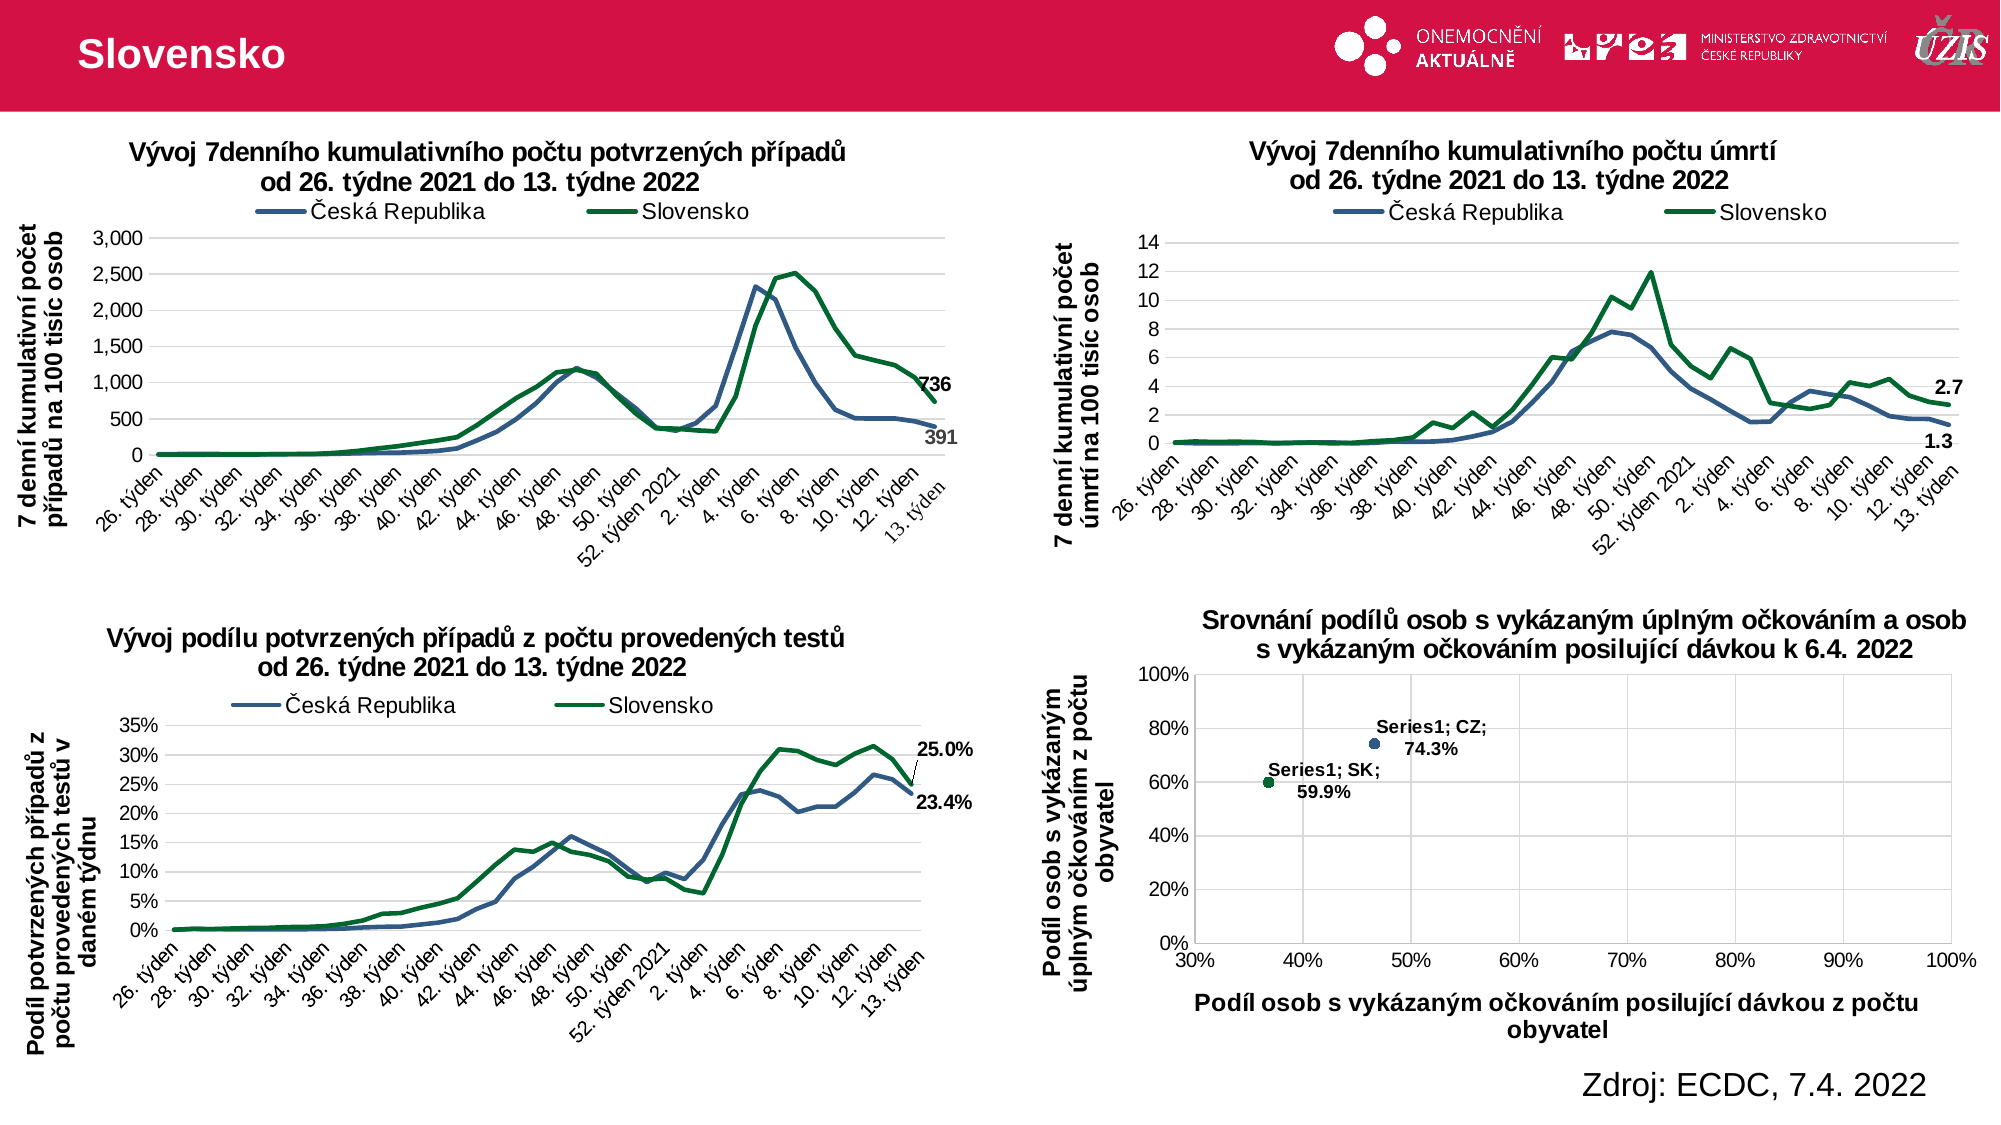

# Slovensko

### Chart: Vývoj 7denního kumulativního počtu úmrtí
od 26. týdne 2021 do 13. týdne 2022

| Category | Česká Republika | Slovensko |
|---|---|---|
| 26. týden | 0.06545763913558886 | 0.07328862360850097 |
| 27. týden | 0.02805327391525237 | 0.14657724721700194 |
| 28. týden | 0.02805327391525237 | 0.10993293541275144 |
| 29. týden | 0.02805327391525237 | 0.1282550913148767 |
| 30. týden | 0.037404365220336494 | 0.10993293541275144 |
| 31. týden | 0.037404365220336494 | 0.018322155902125242 |
| 32. týden | 0.04675545652542062 | 0.05496646770637572 |
| 33. týden | 0.0841598217457571 | 0.05496646770637572 |
| 34. týden | 0.07480873044067299 | 0.018322155902125242 |
| 35. týden | 0.018702182610168247 | 0.05496646770637572 |
| 36. týden | 0.05610654783050474 | 0.16489940311912718 |
| 37. týden | 0.14026636957626185 | 0.23818802672762815 |
| 38. týden | 0.1215641869660936 | 0.42140958574888054 |
| 39. týden | 0.14026636957626185 | 1.4657724721700194 |
| 40. týden | 0.2431283739321872 | 1.0810071982253893 |
| 41. týden | 0.4956078391694585 | 2.180336552352904 |
| 42. týden | 0.8135449435423188 | 1.1542958218338903 |
| 43. týden | 1.5335789740337964 | 2.345235955472031 |
| 44. týden | 2.8520828480506575 | 4.104162922076054 |
| 45. týden | 4.31085309164378 | 6.027989291799204 |
| 46. týden | 6.424199726592793 | 5.881412044582203 |
| 47. týden | 7.162935939694438 | 7.731949790696853 |
| 48. týden | 7.798810148440158 | 10.242085149288009 |
| 49. týden | 7.5837350484232235 | 9.4359102895945 |
| 50. týden | 6.704732465745317 | 11.964367804087782 |
| 51. týden | 5.040238213440342 | 6.907452775101216 |
| 52. týden 2021 | 3.8339474350844904 | 5.405035991126946 |
| 1. týden 2022 | 3.0858601306777604 | 4.562216819629185 |
| 2. týden | 2.272315187135442 | 6.650942592471463 |
| 3. týden | 1.4961746088134598 | 5.918056356386454 |
| 4. týden | 1.5335789740337964 | 2.8399341648294123 |
| 5. týden | 2.8614339393557415 | 2.6200682940039095 |
| 6. týden | 3.67497888289806 | 2.4185245790805316 |
| 7. týden | 3.431850508965873 | 2.6933569176124106 |
| 8. týden | 3.2448286828641906 | 4.269062325195181 |
| 9. týden | 2.6276566567286386 | 4.012552142565428 |
| 10. týden | 1.9169737175422452 | 4.507250351922809 |
| 11. týden | 1.7299518914405627 | 3.352954530088919 |
| 12. týden | 1.7206008001354784 | 2.9132227884379134 |
| 13. týden | 1.3091527827117773 | 2.7116790735145355 |

### Chart: Vývoj 7denního kumulativního počtu potvrzených případů
od 26. týdne 2021 do 13. týdne 2022

| Category | Česká Republika | Slovensko |
|---|---|---|
| 26. týden | 9.510059857270553 | 4.19577370158668 |
| 27. týden | 12.736186357524575 | 4.287384481097306 |
| 28. týden | 15.064608092490522 | 3.9392635189569267 |
| 29. týden | 12.652026535778818 | 5.826445576875827 |
| 30. týden | 11.13714974435519 | 7.6586611670883515 |
| 31. týden | 11.249362840016198 | 7.731949790696853 |
| 32. týden | 11.99745014442293 | 10.406984552407136 |
| 33. týden | 12.175120879219527 | 12.40409954573879 |
| 34. týden | 12.343440522711042 | 15.042489995644823 |
| 35. týden | 16.429867423032803 | 31.33088659263416 |
| 36. týden | 24.38764612365939 | 56.24901861952449 |
| 37. týden | 28.707850306608258 | 90.23661781796682 |
| 38. týden | 30.587419658930166 | 120.21166487384372 |
| 39. týden | 42.126666329403974 | 160.53873001442136 |
| 40. týden | 56.031739100064065 | 200.5543185046629 |
| 41. týden | 90.01360490273977 | 246.3413861040739 |
| 42. týden | 201.44120889412218 | 411.6438766530478 |
| 43. týden | 321.7710518079447 | 601.7545662934994 |
| 44. týden | 500.72288611333954 | 790.7659265798234 |
| 45. týden | 720.3800208697656 | 941.9053906164545 |
| 46. týden | 1005.0739956530517 | 1141.8550779763473 |
| 47. týden | 1202.849576755581 | 1176.4656304754617 |
| 48. týden | 1069.9986225842508 | 1123.2764118915923 |
| 49. týden | 852.9130379367228 | 824.8634587136783 |
| 50. týden | 639.8577736416862 | 569.3243503467376 |
| 51. týden | 380.1779680995001 | 367.2676150581005 |
| 52. týden 2021 | 335.5358582090285 | 364.04291561932644 |
| 1. týden 2022 | 439.2394607824114 | 340.8470662472359 |
| 2. týden | 679.5438051404632 | 327.19706010015256 |
| 3. týden | 1493.098099774087 | 809.4178812881868 |
| 4. týden | 2329.020204809472 | 1789.011946595313 |
| 5. týden | 2147.4033094821284 | 2441.262374555069 |
| 6. týden | 1491.0315085956634 | 2515.375495179166 |
| 7. týden | 996.4709916523743 | 2262.419810794425 |
| 8. týden | 626.1023183319074 | 1752.2943461674538 |
| 9. týden | 507.1938412964577 | 1375.5908208197588 |
| 10. týden | 503.3879471352885 | 1307.3224679284403 |
| 11. týden | 505.13660120933923 | 1241.2161294335724 |
| 12. týden | 465.7965600888503 | 1070.2337705549396 |
| 13. týden | 391.0158829220926 | 736.2575127710007 |

### Chart: Srovnání podílů osob s vykázaným úplným očkováním a osob s vykázaným očkováním posilující dávkou k 6.4. 2022

| Category | CZ | SK |
|---|---|---|

### Chart: Vývoj podílu potvrzených případů z počtu provedených testů od 26. týdne 2021 do 13. týdne 2022

| Category | Česká Republika | Slovensko |
|---|---|---|
| 26. týden | 0.0011517058156047645 | 0.0010677334676159702 |
| 27. týden | 0.0025317255698706067 | 0.0024285447412665793 |
| 28. týden | 0.0022194270819700136 | 0.0022151018431707894 |
| 29. týden | 0.0018728172958068549 | 0.003176537574044292 |
| 30. týden | 0.001577076119412867 | 0.004136361387363317 |
| 31. týden | 0.0016438917737086635 | 0.0044324937503938825 |
| 32. týden | 0.0017273342910188042 | 0.0057273653111229875 |
| 33. týden | 0.001931985790556121 | 0.005953637259040382 |
| 34. týden | 0.002339778359177249 | 0.007317094908335784 |
| 35. týden | 0.0031286782447349348 | 0.011196375255355927 |
| 36. týden | 0.004950636008663613 | 0.017050535120214604 |
| 37. týden | 0.006069964746751976 | 0.028315500796283626 |
| 38. týden | 0.006373174604720942 | 0.029621302416296458 |
| 39. týden | 0.009849405756163257 | 0.038364537541376954 |
| 40. týden | 0.013399795603918858 | 0.04563000758693713 |
| 41. týden | 0.019520761849138944 | 0.055002372731586785 |
| 42. týden | 0.03660225336126672 | 0.08315628955725485 |
| 43. týden | 0.04899559737323226 | 0.1123544383475417 |
| 44. týden | 0.08841931100077113 | 0.1380862643216627 |
| 45. týden | 0.10899667932024398 | 0.13431291607010357 |
| 46. týden | 0.135018478645921 | 0.1500915177496267 |
| 47. týden | 0.1610638084744065 | 0.1344196883707396 |
| 48. týden | 0.1452800028440219 | 0.12895144785634807 |
| 49. týden | 0.1300078537800058 | 0.11794603091433063 |
| 50. týden | 0.10551410098056904 | 0.09212574379834504 |
| 51. týden | 0.08249748891571888 | 0.08678428401342136 |
| 52. týden 2021 | 0.09868482571603017 | 0.08883692439762672 |
| 1. týden 2022 | 0.08758269378500734 | 0.06960064650818237 |
| 2. týden | 0.12104303215543877 | 0.06335387420754443 |
| 3. týden | 0.1820149765001864 | 0.12973622229923 |
| 4. týden | 0.2325842434316504 | 0.2159361316289973 |
| 5. týden | 0.2394611025083551 | 0.27208032476230926 |
| 6. týden | 0.22860510028086384 | 0.3097985765413656 |
| 7. týden | 0.20245925621938754 | 0.30674374178675495 |
| 8. týden | 0.21163377290025667 | 0.29158460215735654 |
| 9. týden | 0.21183964880213094 | 0.2827658156097818 |
| 10. týden | 0.23592107915749985 | 0.30223524976597016 |
| 11. týden | 0.26639871779065466 | 0.3152936796053244 |
| 12. týden | 0.2583100841120526 | 0.2926526215586563 |
| 13. týden | 0.23381365362141368 | 0.249560610859588 |
Zdroj: ECDC, 7.4. 2022